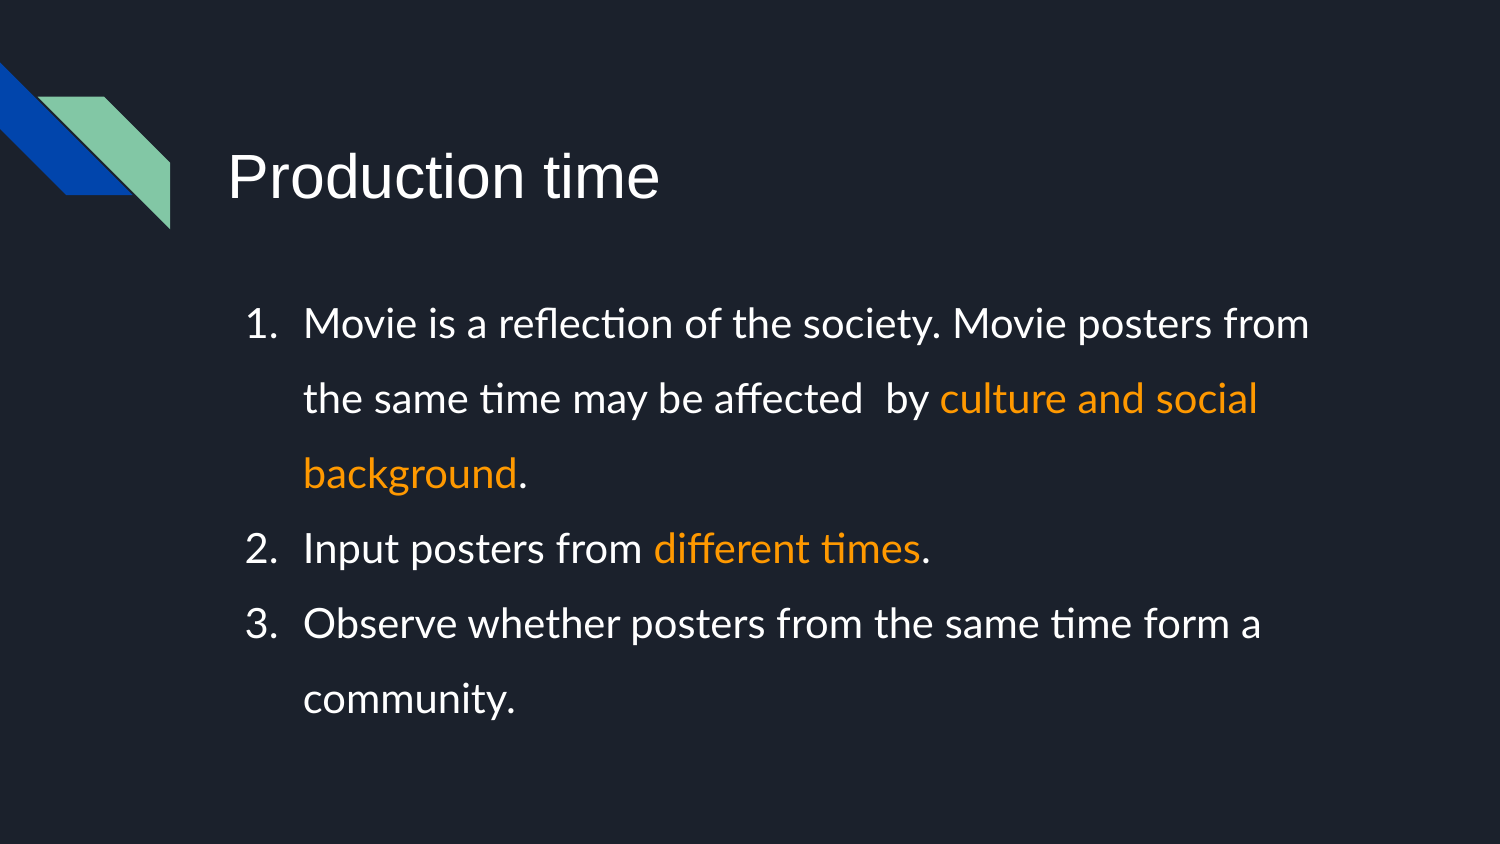

# Production time
Movie is a reflection of the society. Movie posters from the same time may be affected  by culture and social background.
Input posters from different times.
Observe whether posters from the same time form a community.